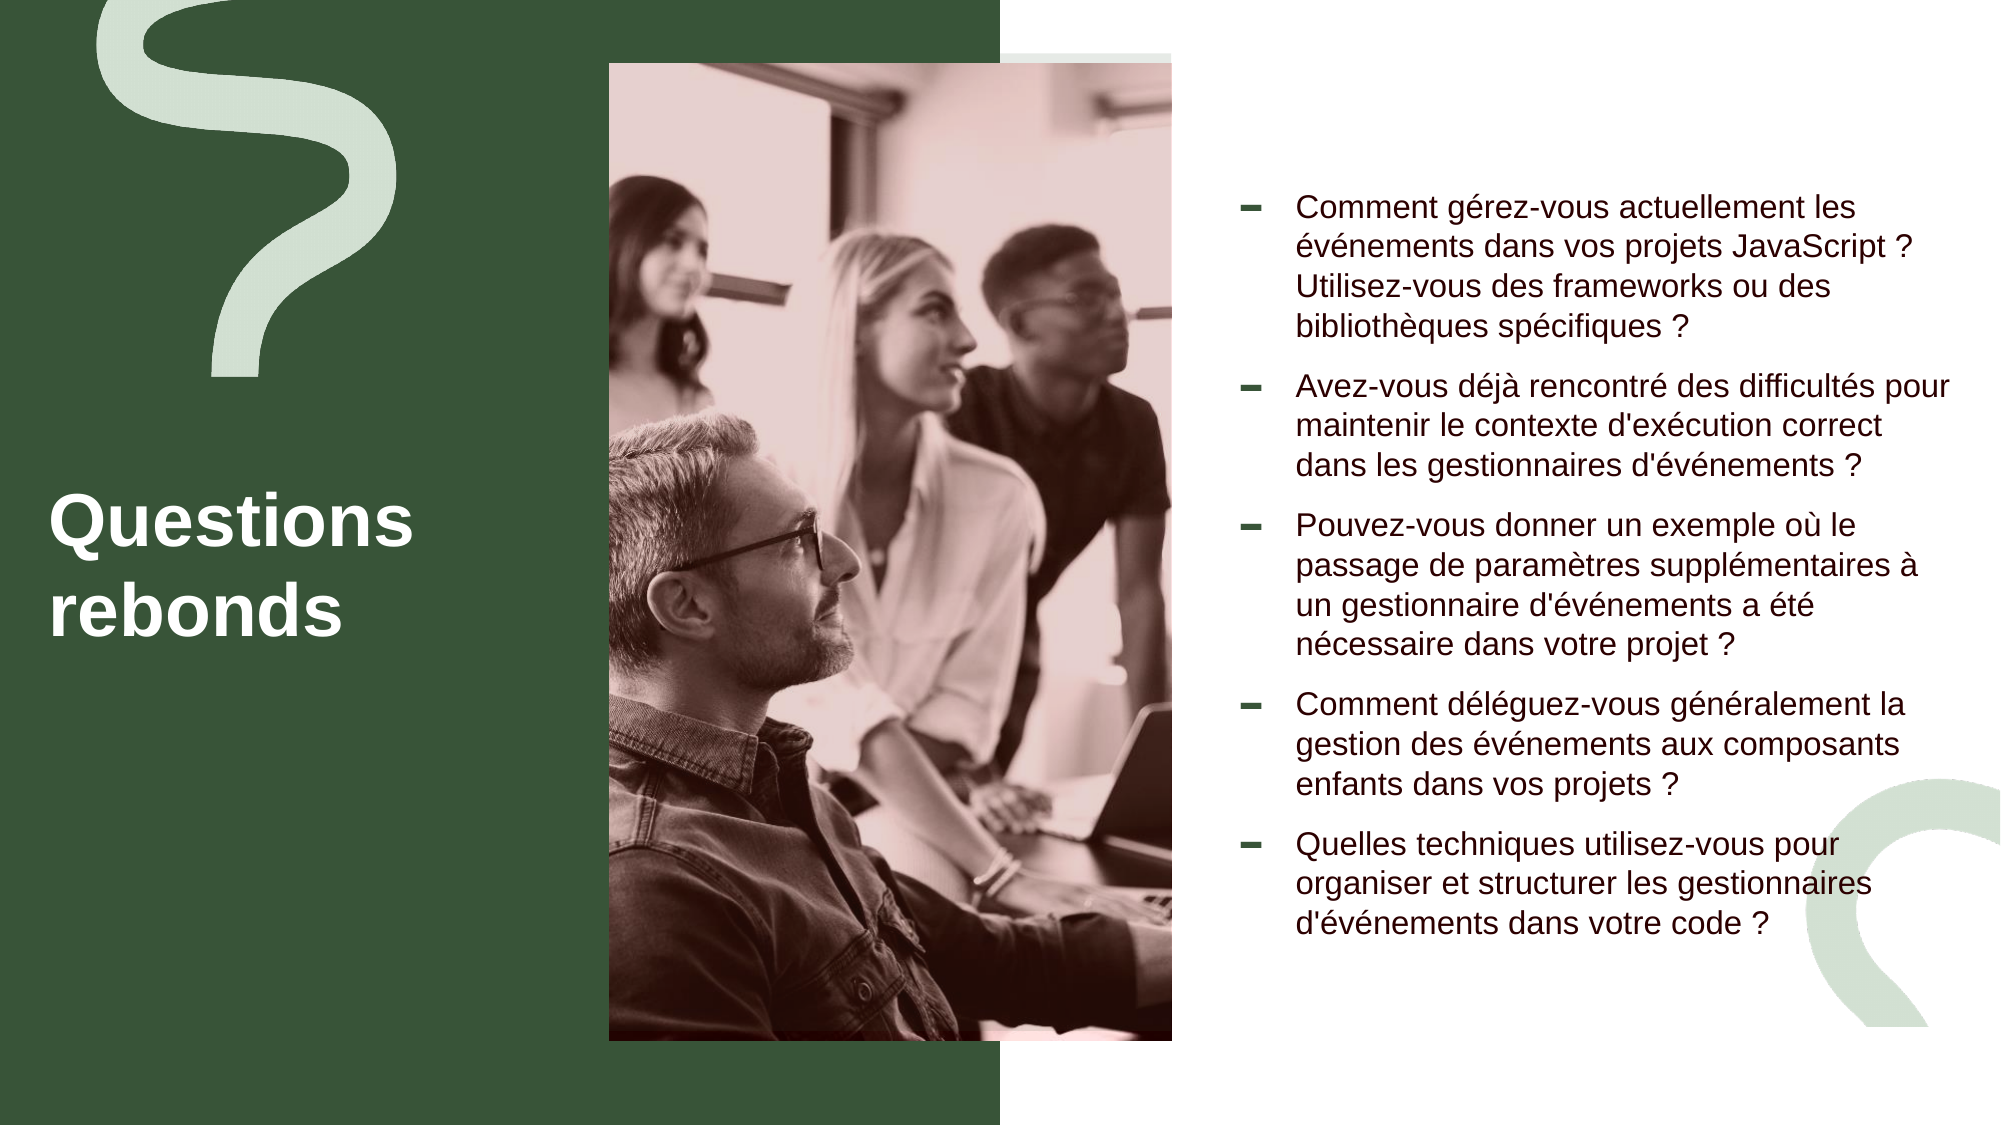

Comment gérez-vous actuellement les événements dans vos projets JavaScript ? Utilisez-vous des frameworks ou des bibliothèques spécifiques ?
Avez-vous déjà rencontré des difficultés pour maintenir le contexte d'exécution correct dans les gestionnaires d'événements ?
Pouvez-vous donner un exemple où le passage de paramètres supplémentaires à un gestionnaire d'événements a été nécessaire dans votre projet ?
Comment déléguez-vous généralement la gestion des événements aux composants enfants dans vos projets ?
Quelles techniques utilisez-vous pour organiser et structurer les gestionnaires d'événements dans votre code ?

# Questions rebonds